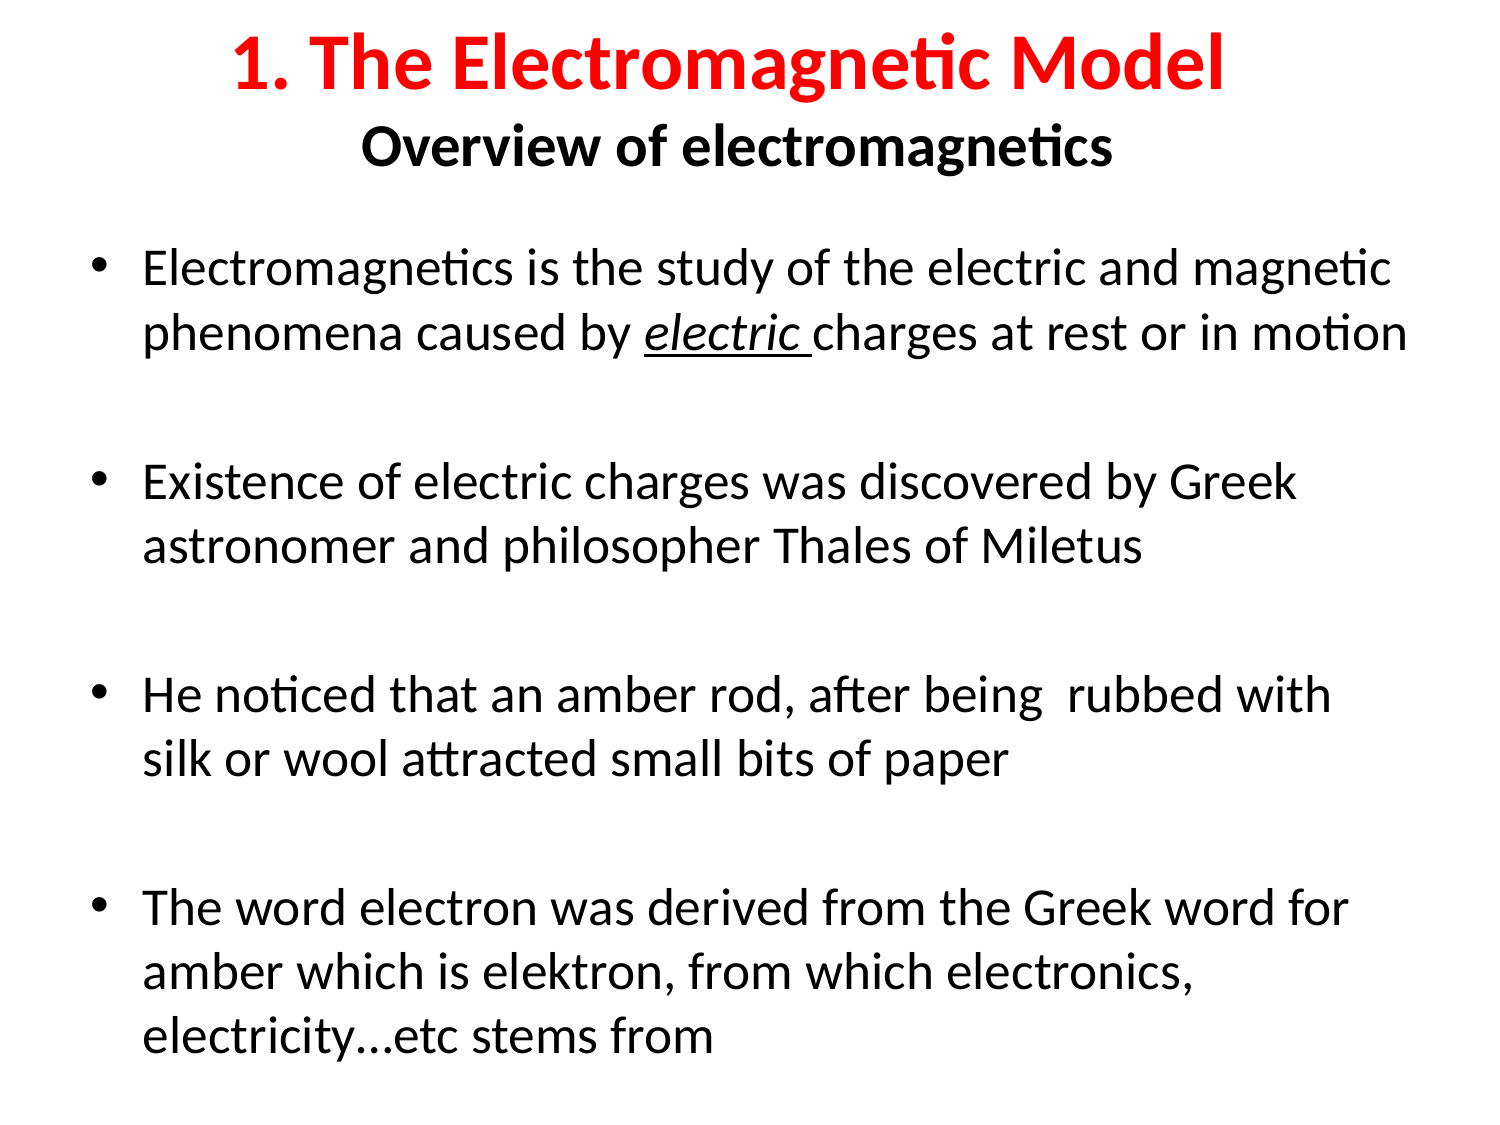

# 1. The Electromagnetic Model Overview of electromagnetics
Electromagnetics is the study of the electric and magnetic phenomena caused by electric charges at rest or in motion

Existence of electric charges was discovered by Greek astronomer and philosopher Thales of Miletus

He noticed that an amber rod, after being  rubbed with silk or wool attracted small bits of paper

The word electron was derived from the Greek word for amber which is elektron, from which electronics, electricity…etc stems from